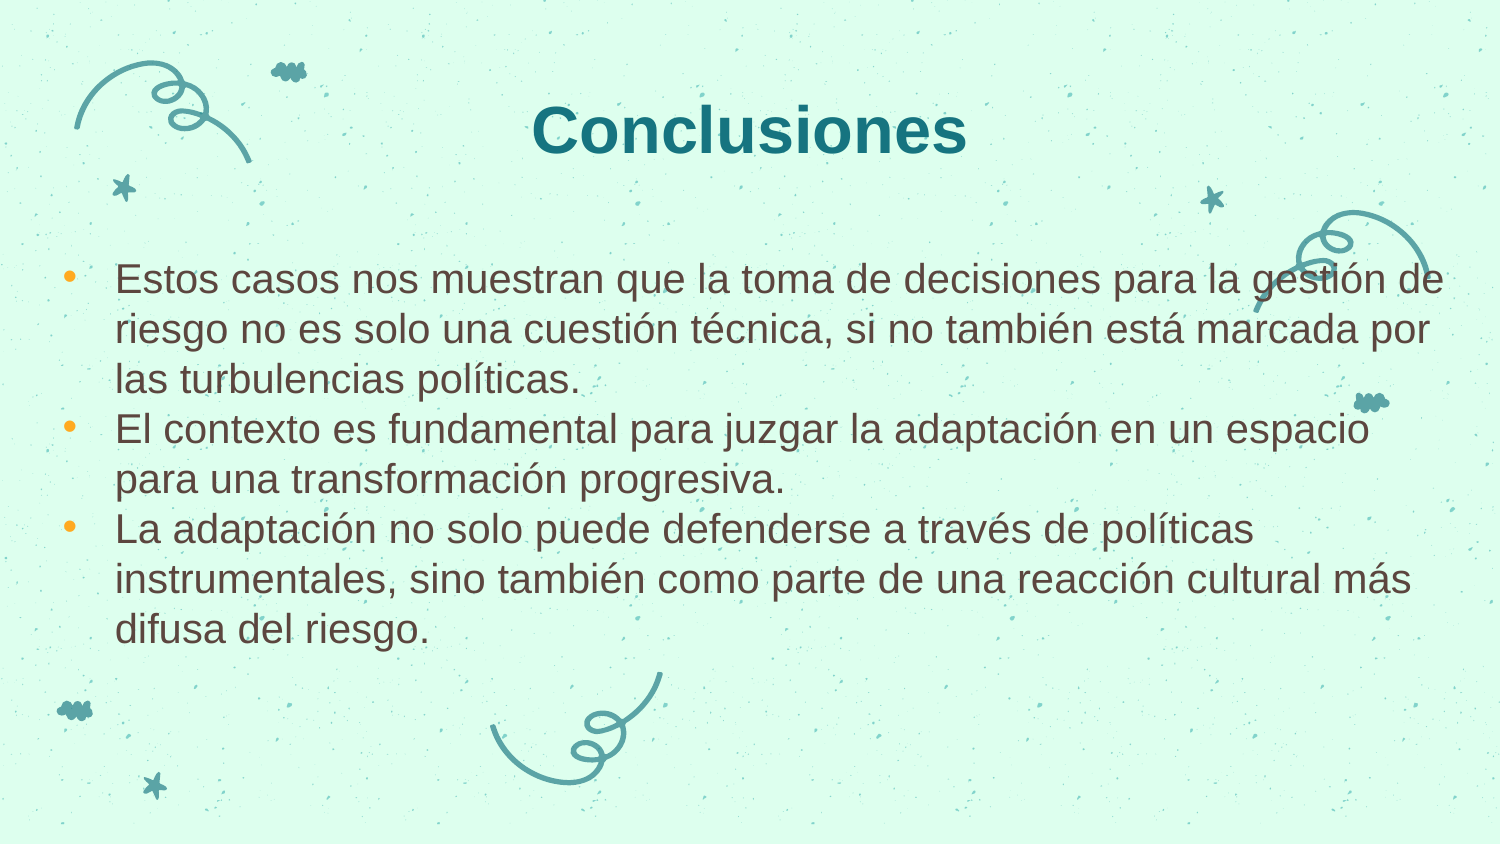

Conclusiones
Estos casos nos muestran que la toma de decisiones para la gestión de riesgo no es solo una cuestión técnica, si no también está marcada por las turbulencias políticas.
El contexto es fundamental para juzgar la adaptación en un espacio para una transformación progresiva.
La adaptación no solo puede defenderse a través de políticas instrumentales, sino también como parte de una reacción cultural más difusa del riesgo.